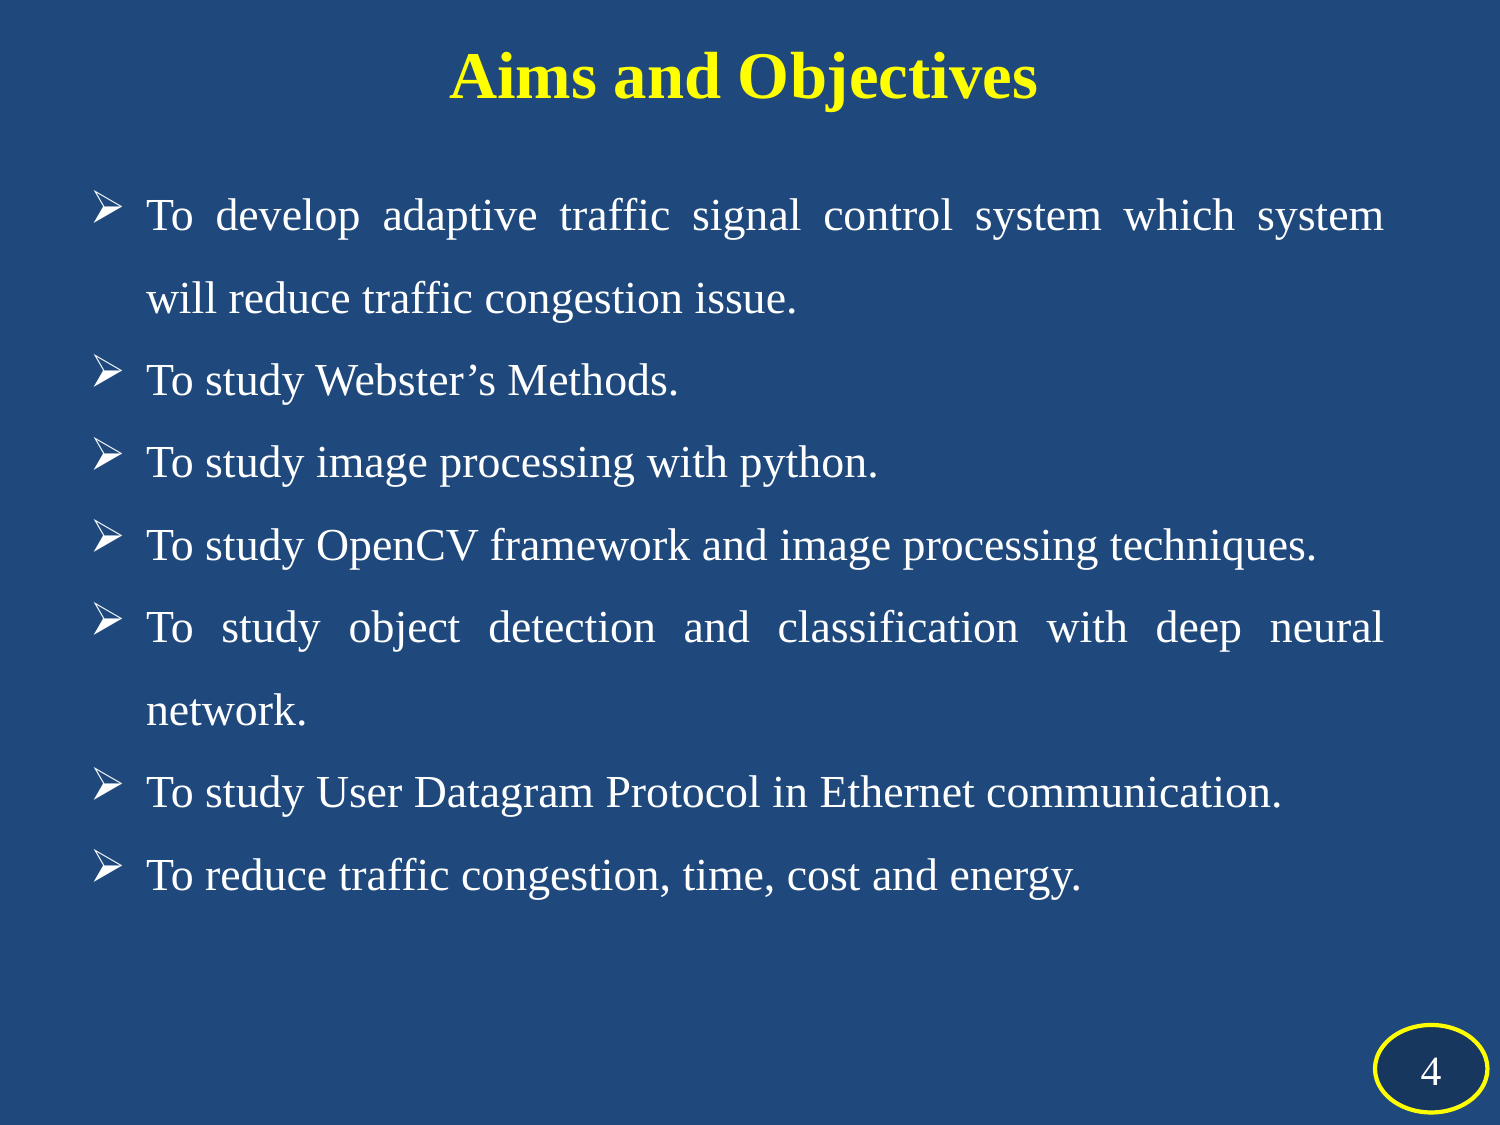

Aims and Objectives
To develop adaptive traffic signal control system which system will reduce traffic congestion issue.
To study Webster’s Methods.
To study image processing with python.
To study OpenCV framework and image processing techniques.
To study object detection and classification with deep neural network.
To study User Datagram Protocol in Ethernet communication.
To reduce traffic congestion, time, cost and energy.

4
4